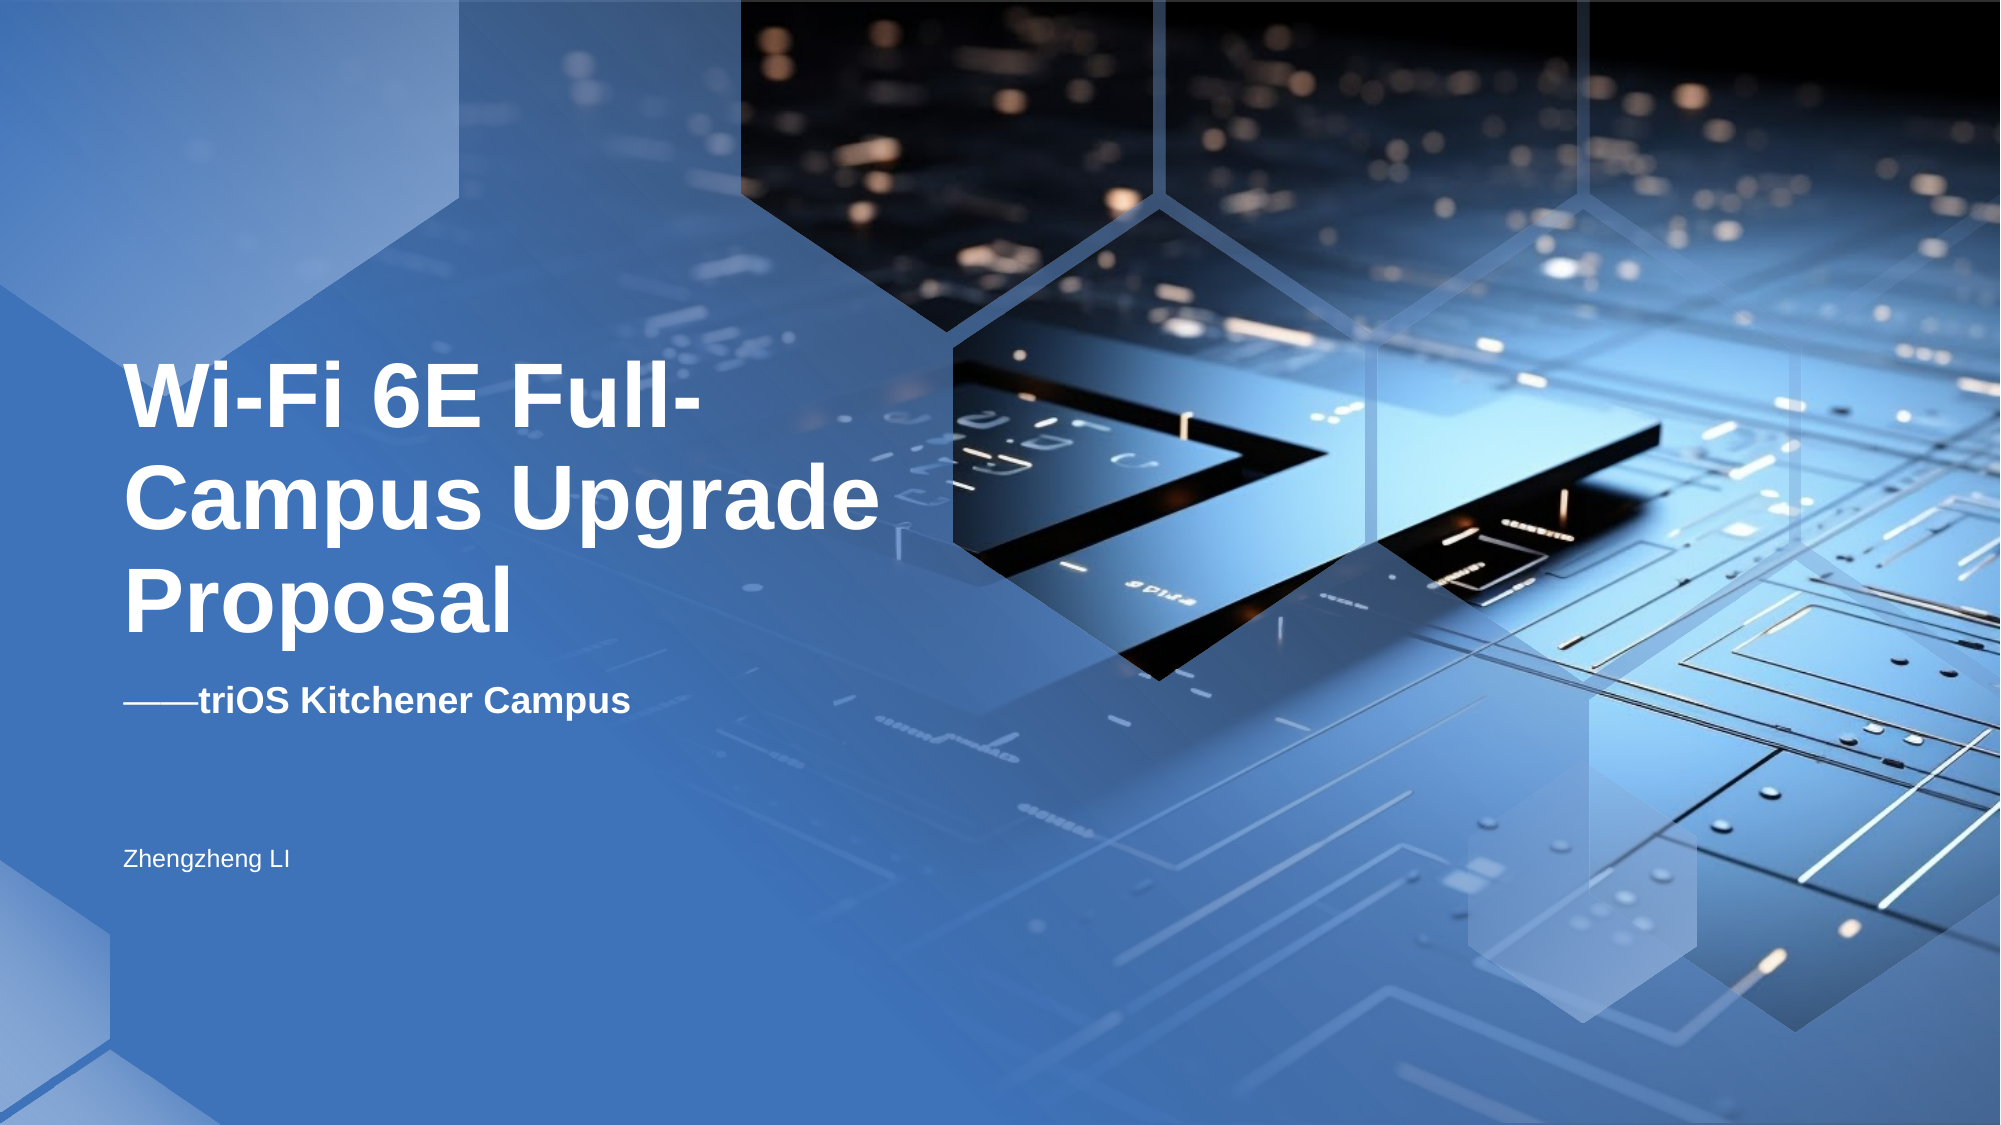

# Wi-Fi 6E Full-Campus Upgrade Proposal
——triOS Kitchener Campus

Zhengzheng LI